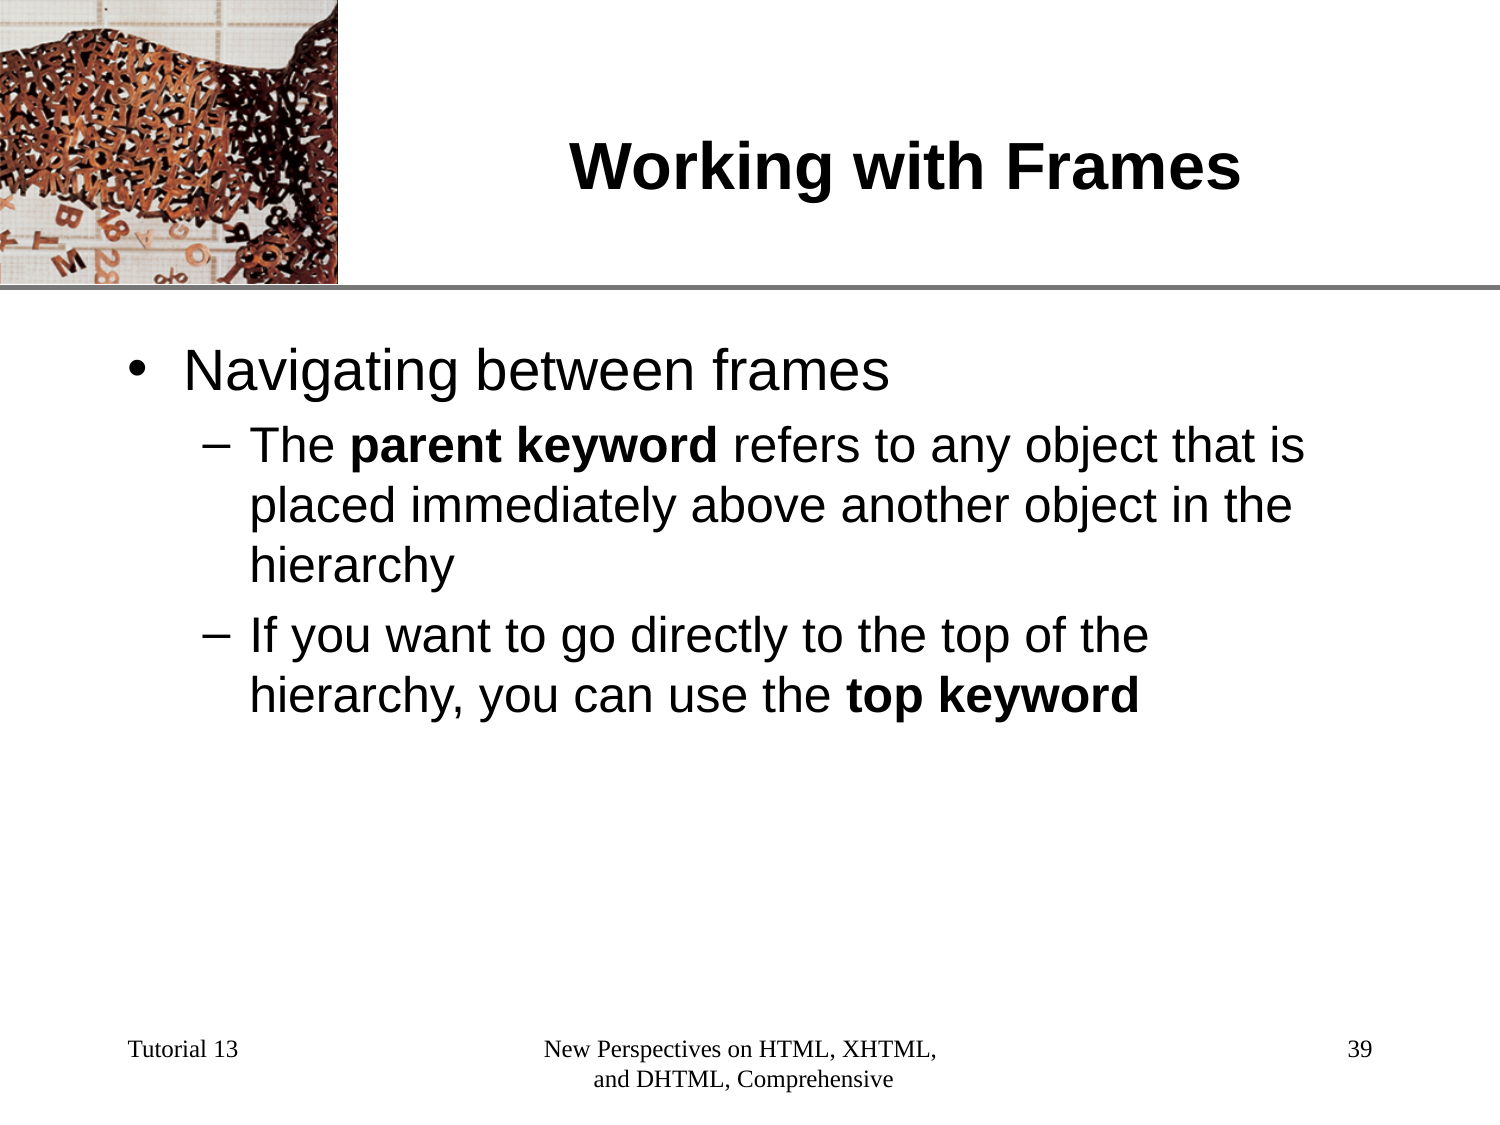

# Working with Frames
Navigating between frames
The parent keyword refers to any object that is placed immediately above another object in the hierarchy
If you want to go directly to the top of the hierarchy, you can use the top keyword
Tutorial 13

New Perspectives on HTML, XHTML,
and DHTML, Comprehensive
39